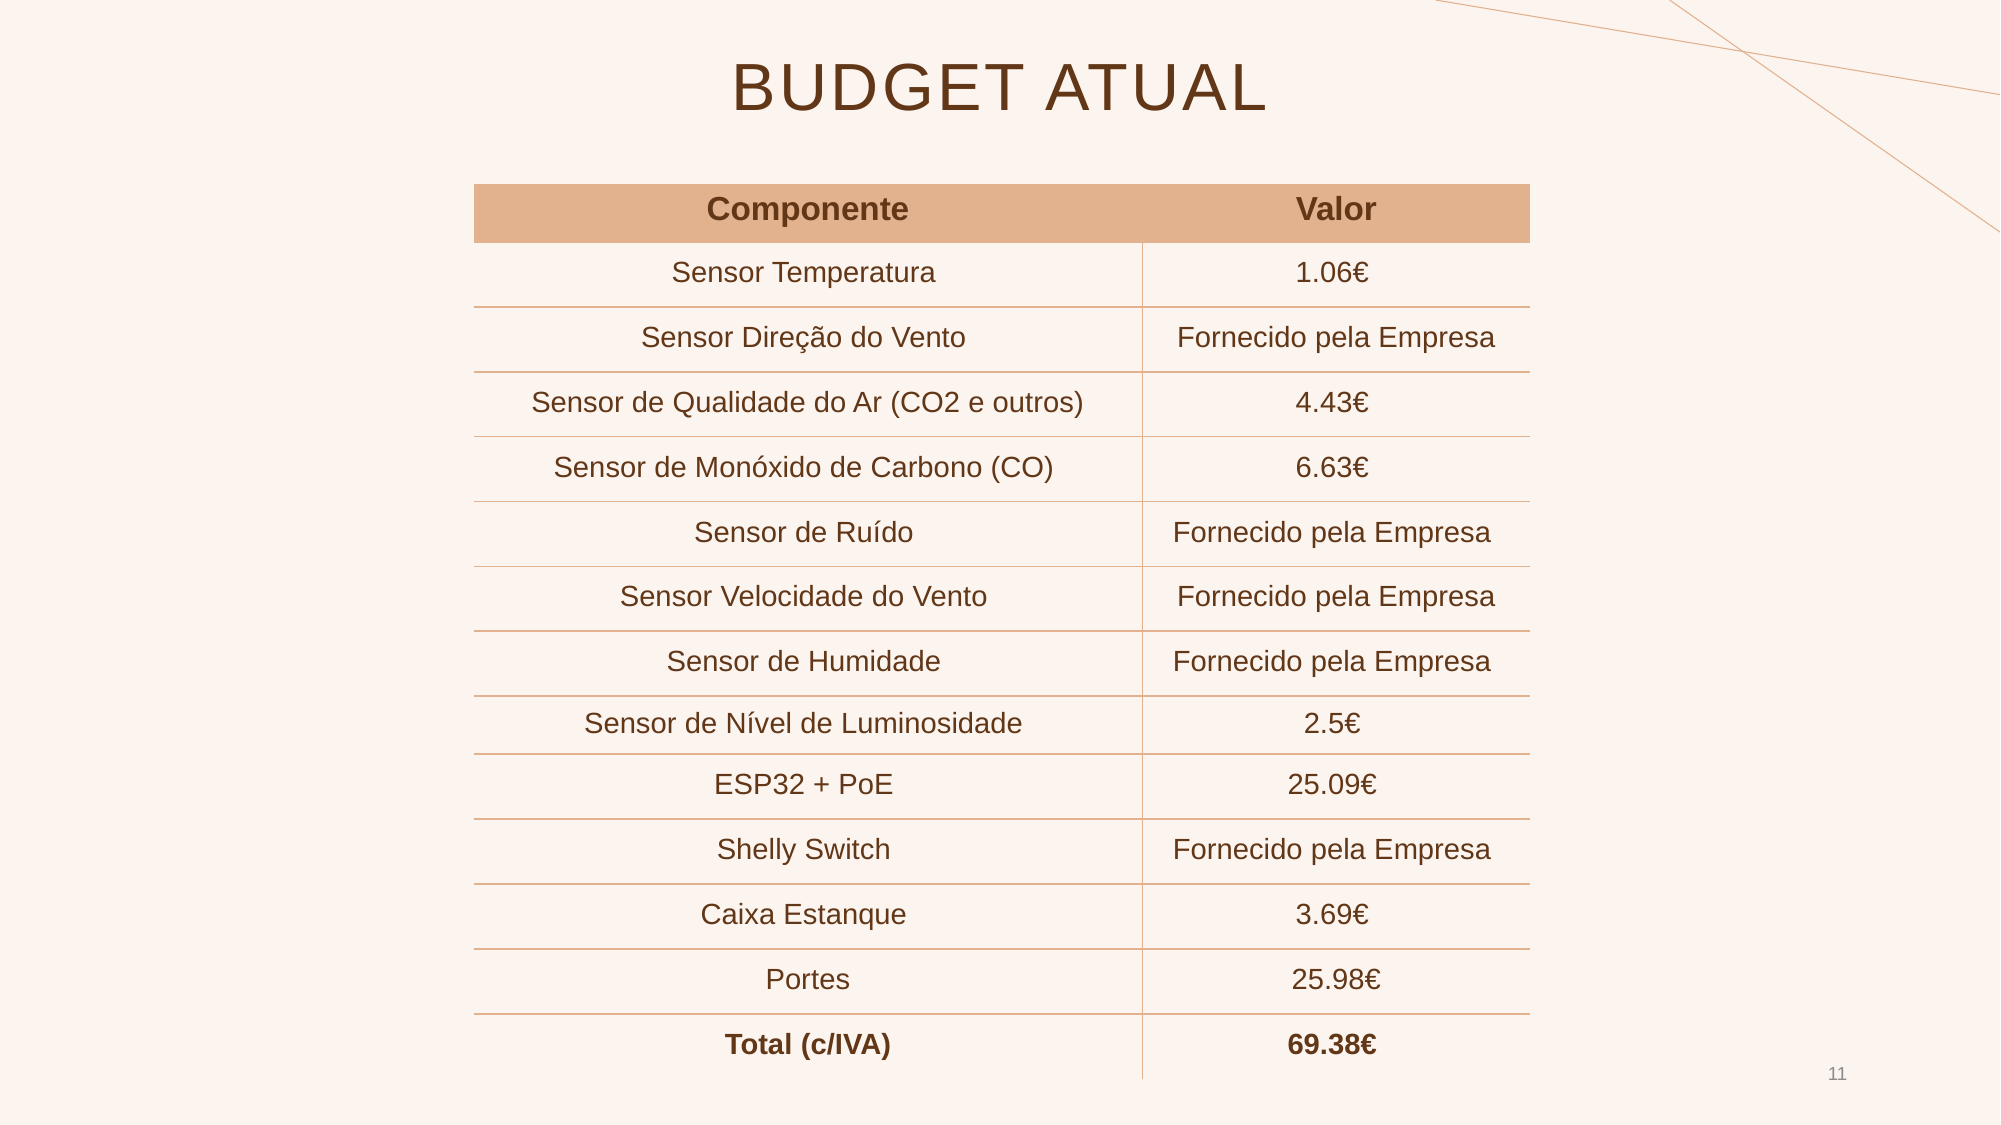

BUDGET ATUAL
| Componente | Valor |
| --- | --- |
| Sensor Temperatura | 1.06€ |
| Sensor Direção do Vento | Fornecido pela Empresa |
| Sensor de Qualidade do Ar (CO2 e outros) | 4.43€ |
| Sensor de Monóxido de Carbono (CO) | 6.63€ |
| Sensor de Ruído | Fornecido pela Empresa |
| Sensor Velocidade do Vento | Fornecido pela Empresa |
| Sensor de Humidade | Fornecido pela Empresa |
| Sensor de Nível de Luminosidade | 2.5€ |
| ESP32 + PoE | 25.09€ |
| Shelly Switch | Fornecido pela Empresa |
| Caixa Estanque | 3.69€ |
| Portes | 25.98€ |
| Total (c/IVA) | 69.38€ |
11